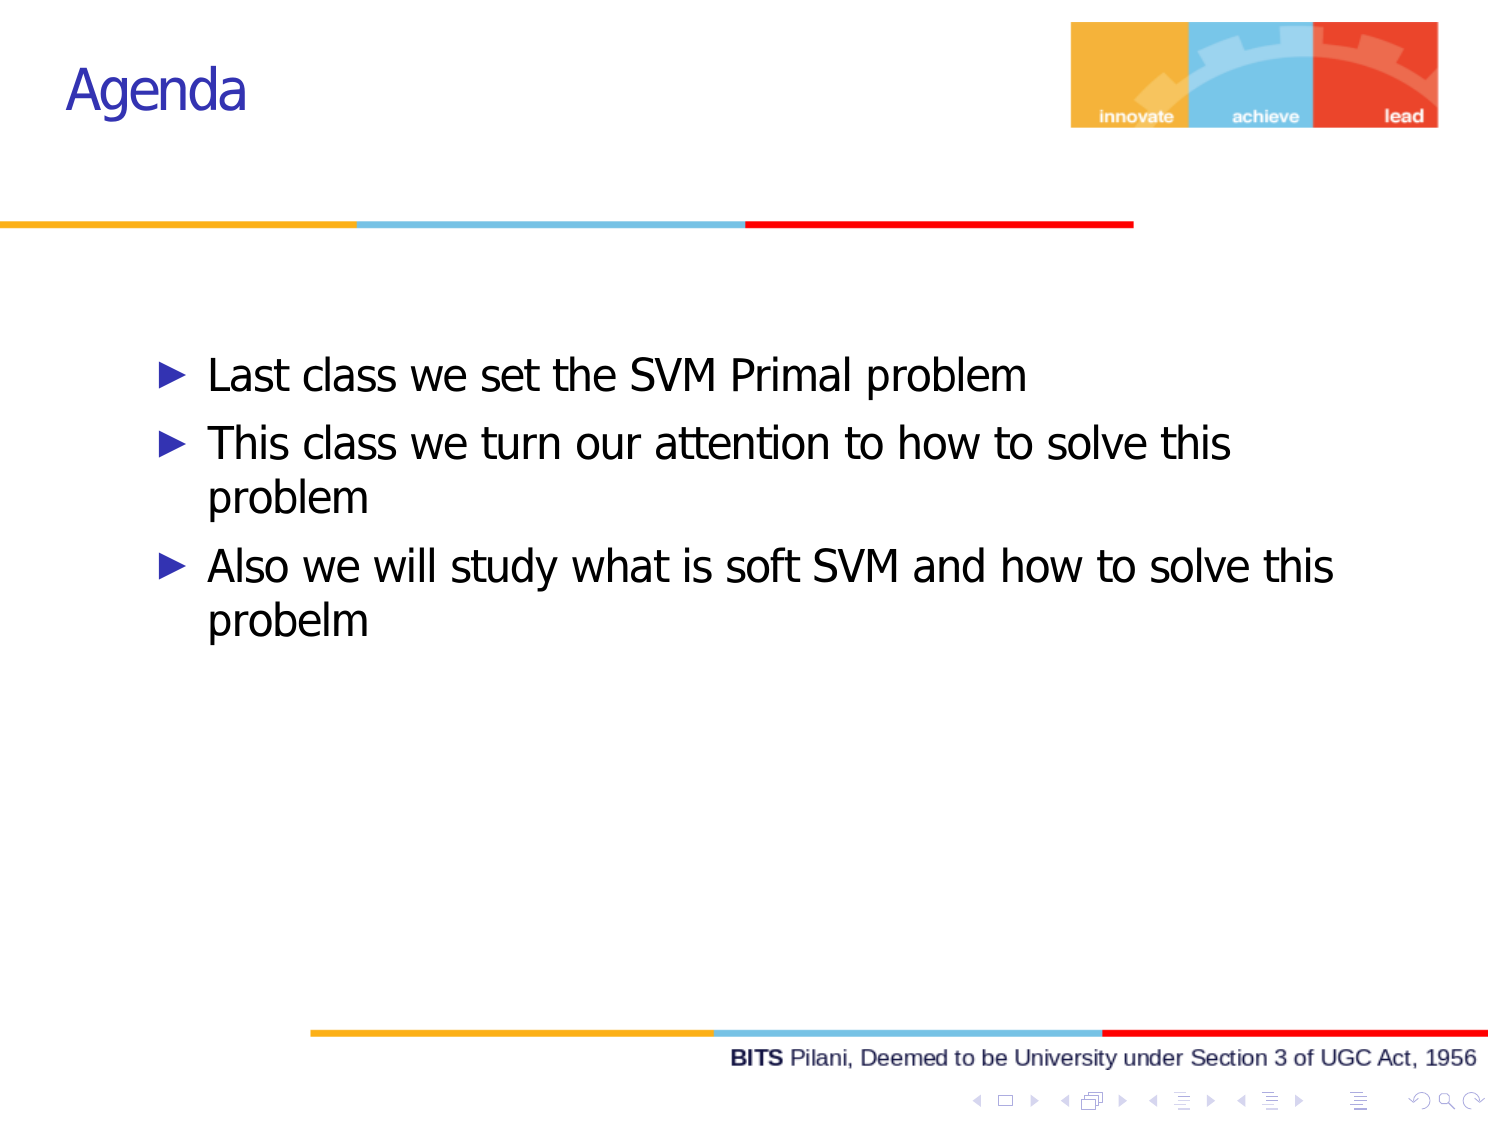

# Agenda
Last class we set the SVM Primal problem
This class we turn our attention to how to solve this problem
Also we will study what is soft SVM and how to solve this probelm